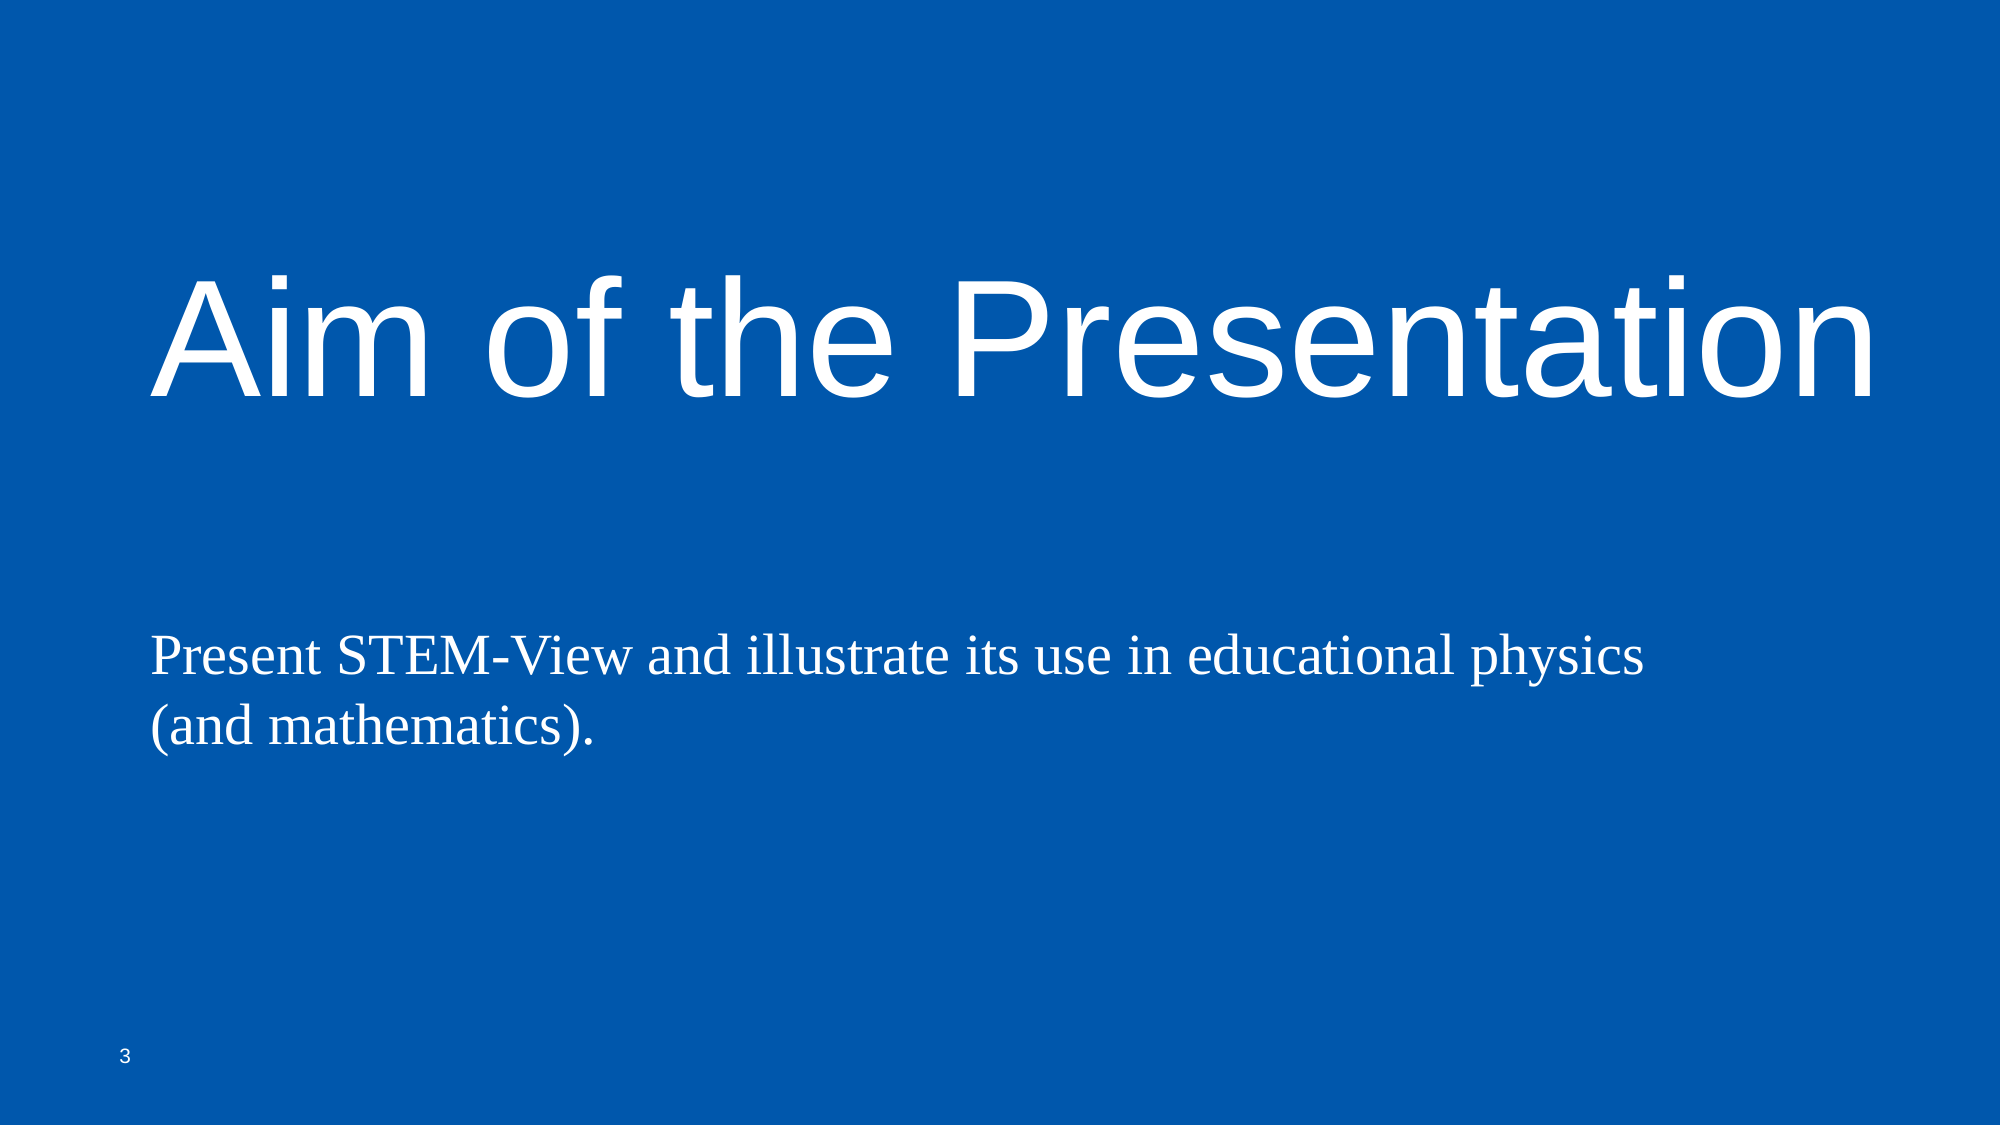

Aim of the Presentation
Present STEM-View and illustrate its use in educational physics (and mathematics).
3